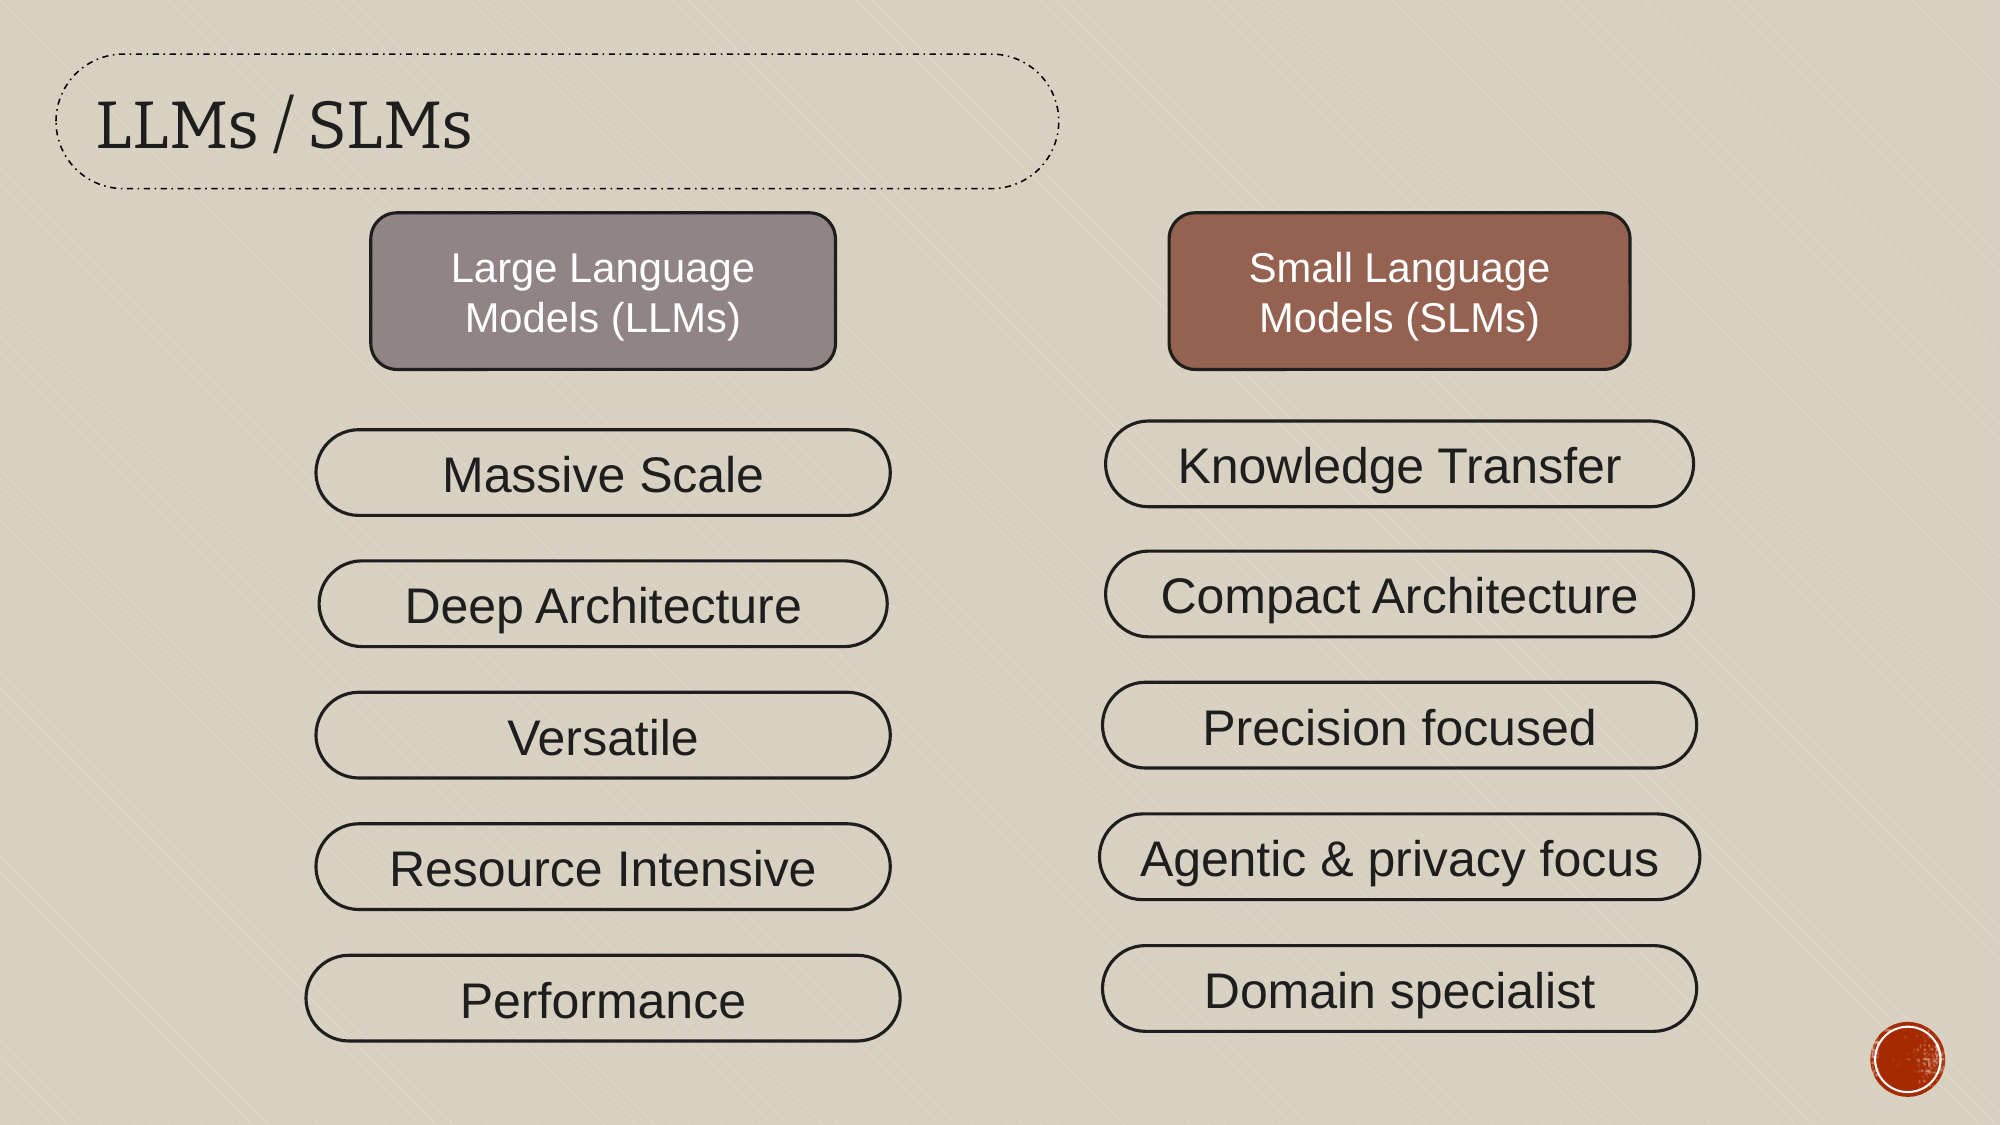

LLMs / SLMs
Large Language Models (LLMs)
Small Language Models (SLMs)
Knowledge Transfer
Massive Scale
Compact Architecture
Deep Architecture
Precision focused
Versatile
Agentic & privacy focus
Resource Intensive
Domain specialist
Performance